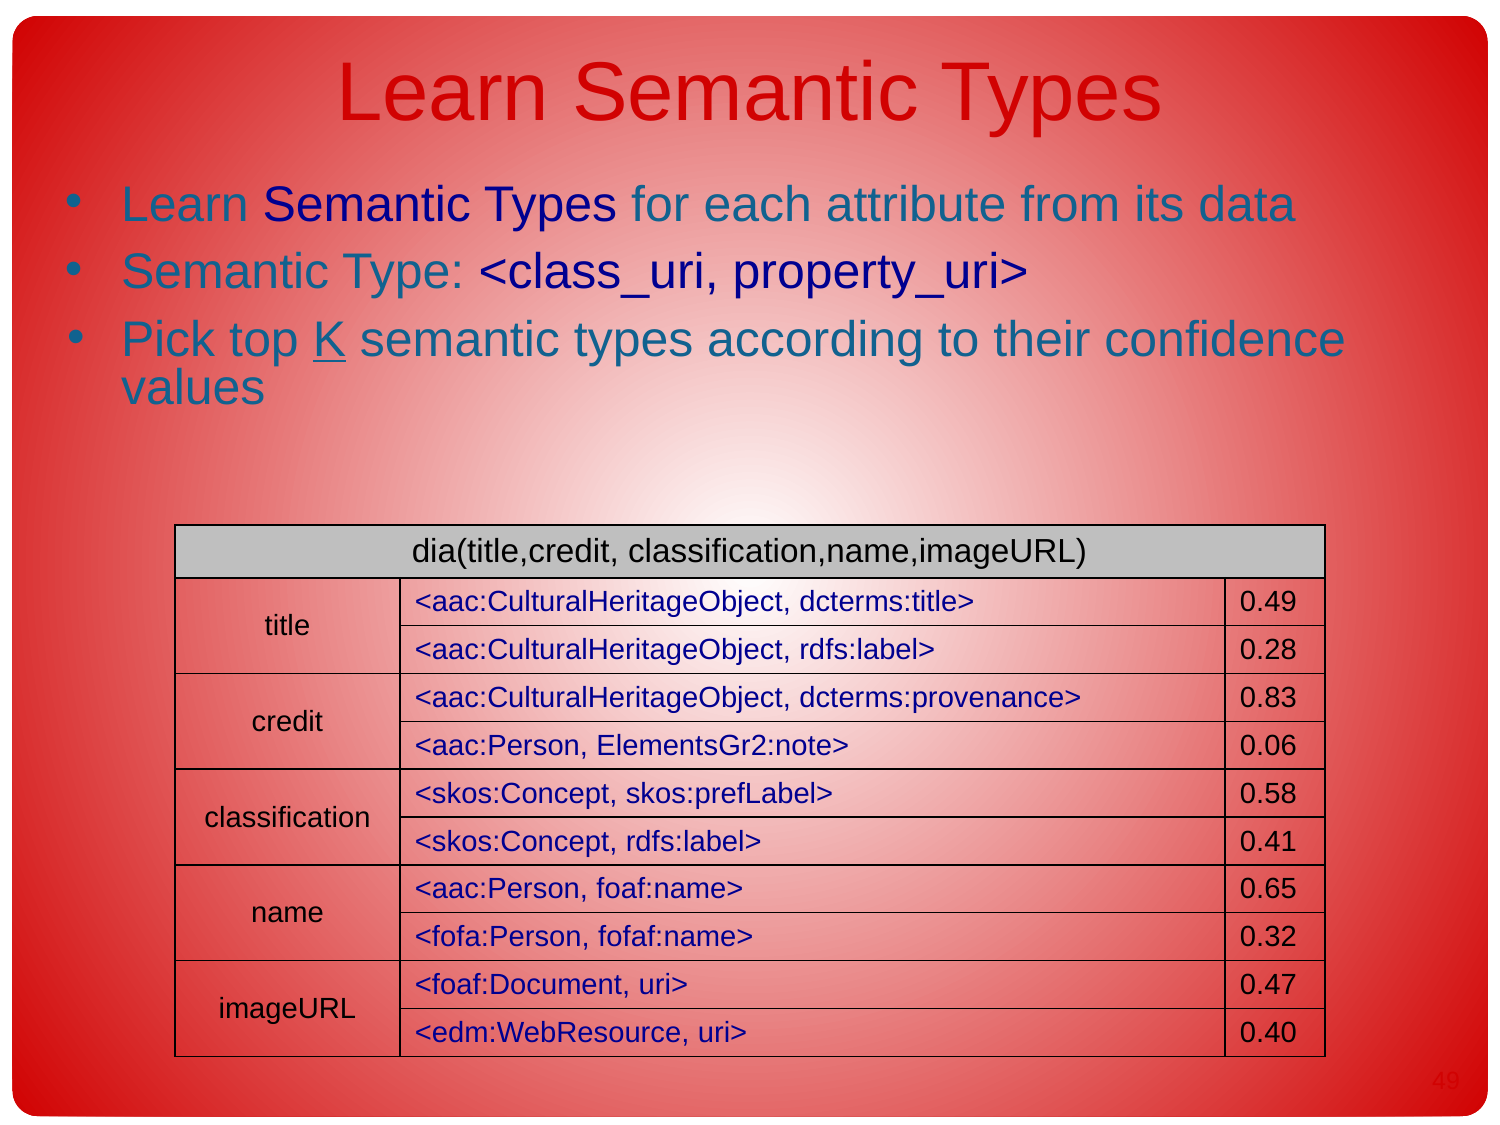

# Learn Semantic Types
Learn Semantic Types for each attribute from its data
Semantic Type: <class_uri, property_uri>
Pick top K semantic types according to their confidence values
| dia(title,credit, classification,name,imageURL) |  |  |
| --- | --- | --- |
| title | <aac:CulturalHeritageObject, dcterms:title> | 0.49 |
|  | <aac:CulturalHeritageObject, rdfs:label> | 0.28 |
| credit | <aac:CulturalHeritageObject, dcterms:provenance> | 0.83 |
|  | <aac:Person, ElementsGr2:note> | 0.06 |
| classification | <skos:Concept, skos:prefLabel> | 0.58 |
|  | <skos:Concept, rdfs:label> | 0.41 |
| name | <aac:Person, foaf:name> | 0.65 |
|  | <fofa:Person, fofaf:name> | 0.32 |
| imageURL | <foaf:Document, uri> | 0.47 |
|  | <edm:WebResource, uri> | 0.40 |
49